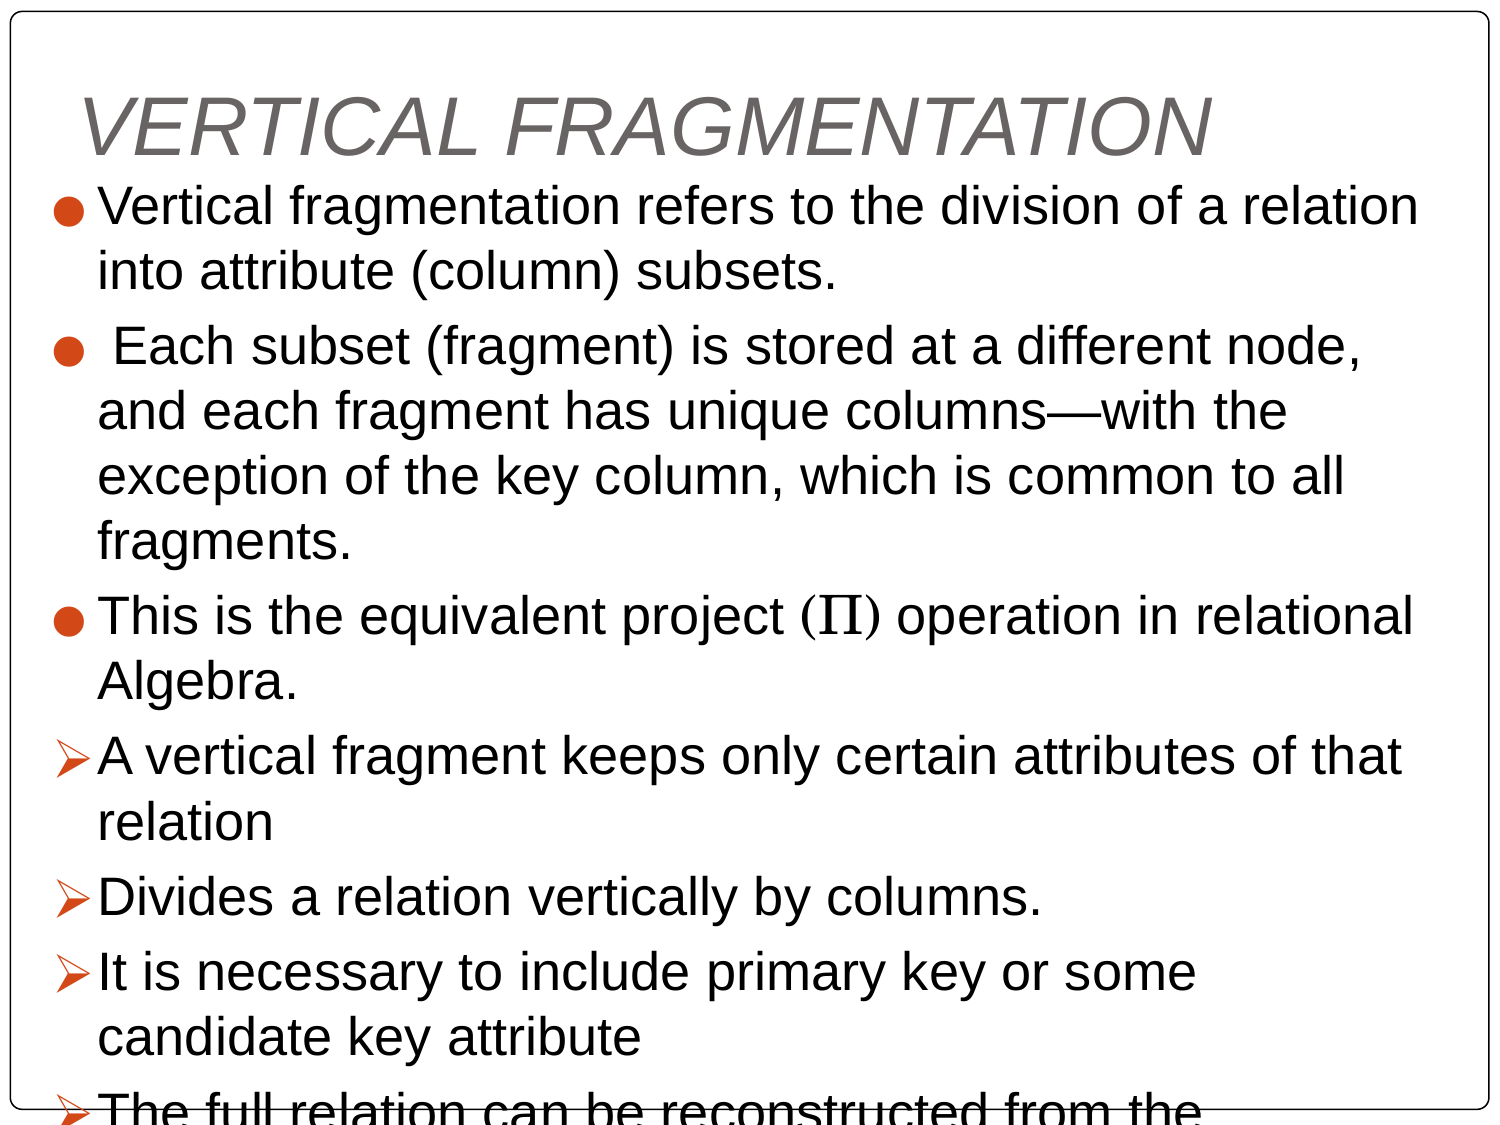

# VERTICAL FRAGMENTATION
Vertical fragmentation refers to the division of a relation into attribute (column) subsets.
 Each subset (fragment) is stored at a different node, and each fragment has unique columns—with the exception of the key column, which is common to all fragments.
This is the equivalent project (Π) operation in relational Algebra.
A vertical fragment keeps only certain attributes of that relation
Divides a relation vertically by columns.
It is necessary to include primary key or some candidate key attribute
The full relation can be reconstructed from the fragments using join.